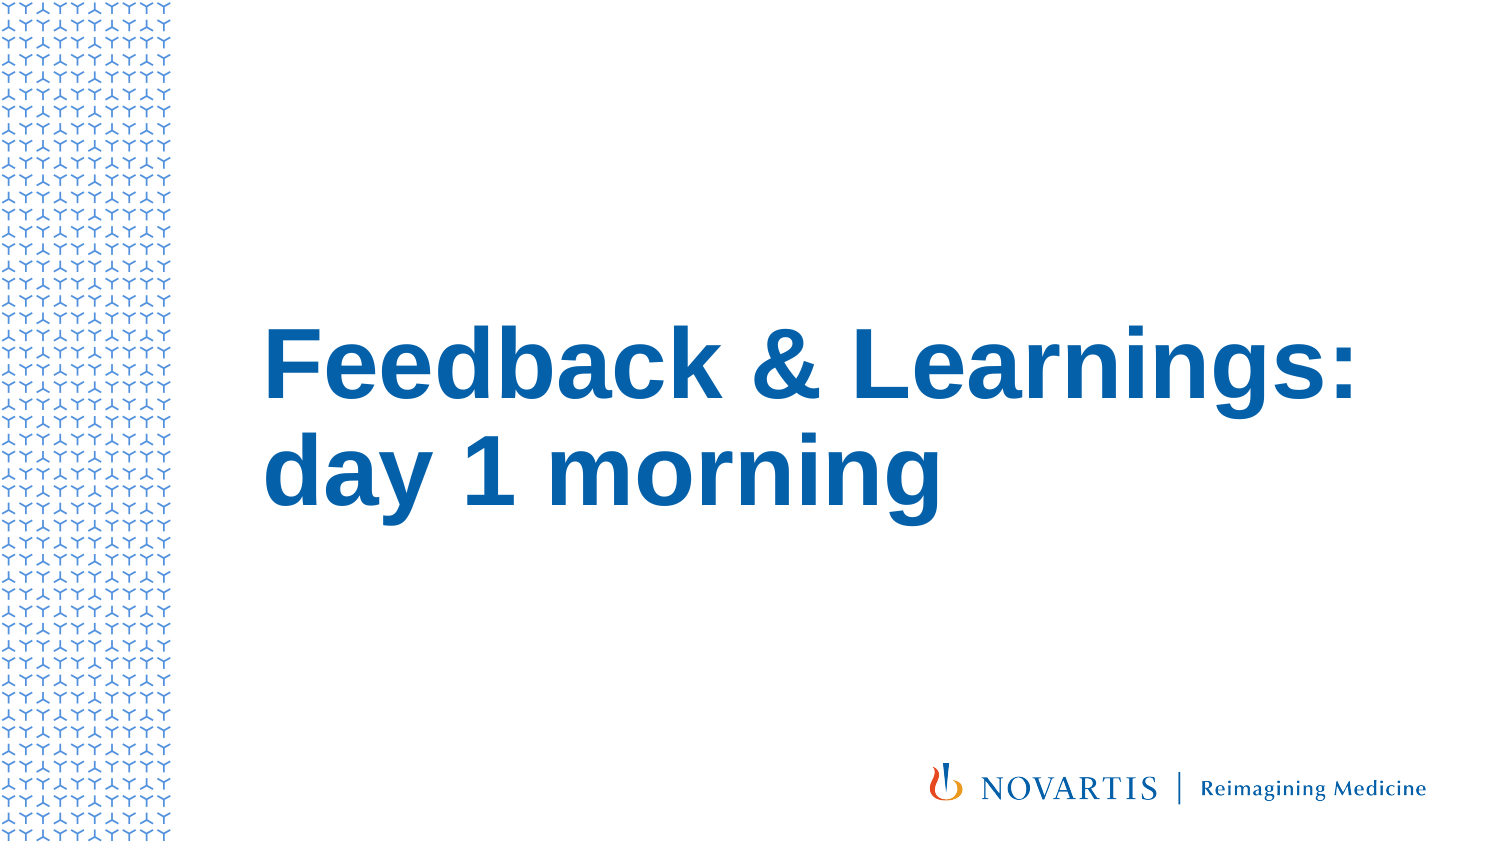

Feedback & Learnings:
day 1 morning
10